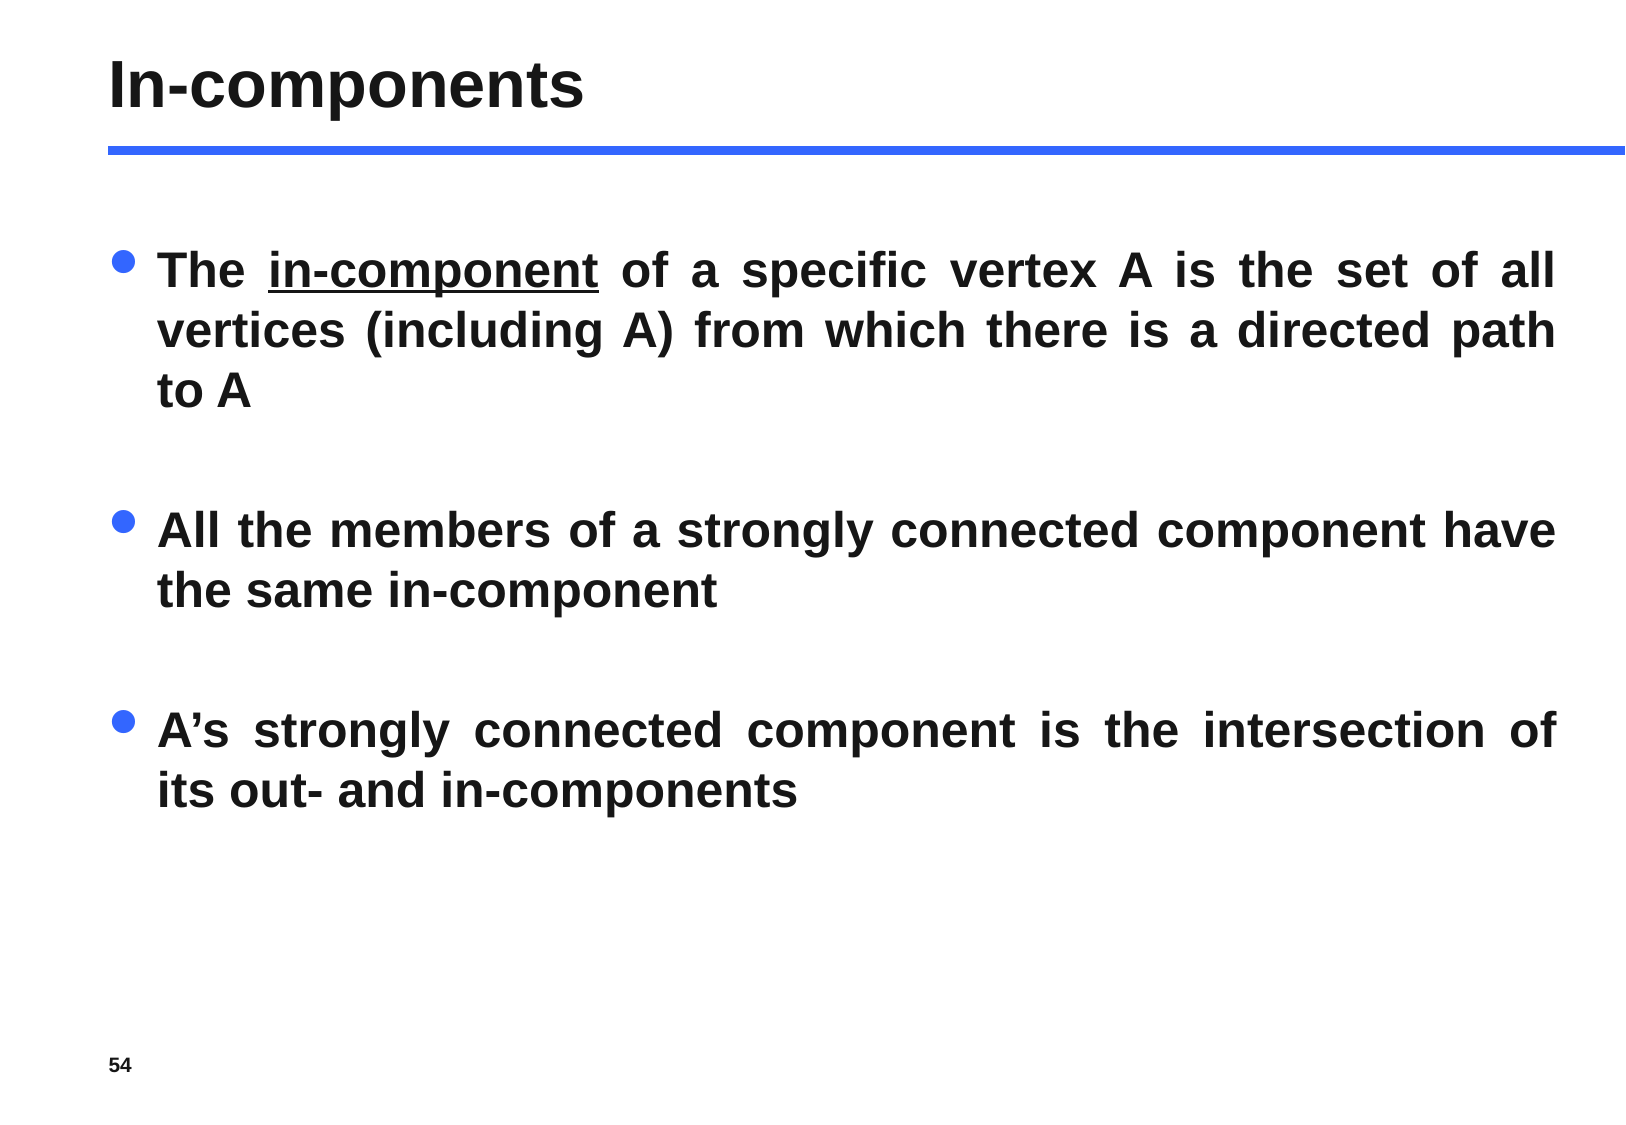

# In-components
The in-component of a specific vertex A is the set of all vertices (including A) from which there is a directed path to A

All the members of a strongly connected component have the same in-component

A’s strongly connected component is the intersection of its out- and in-components
54